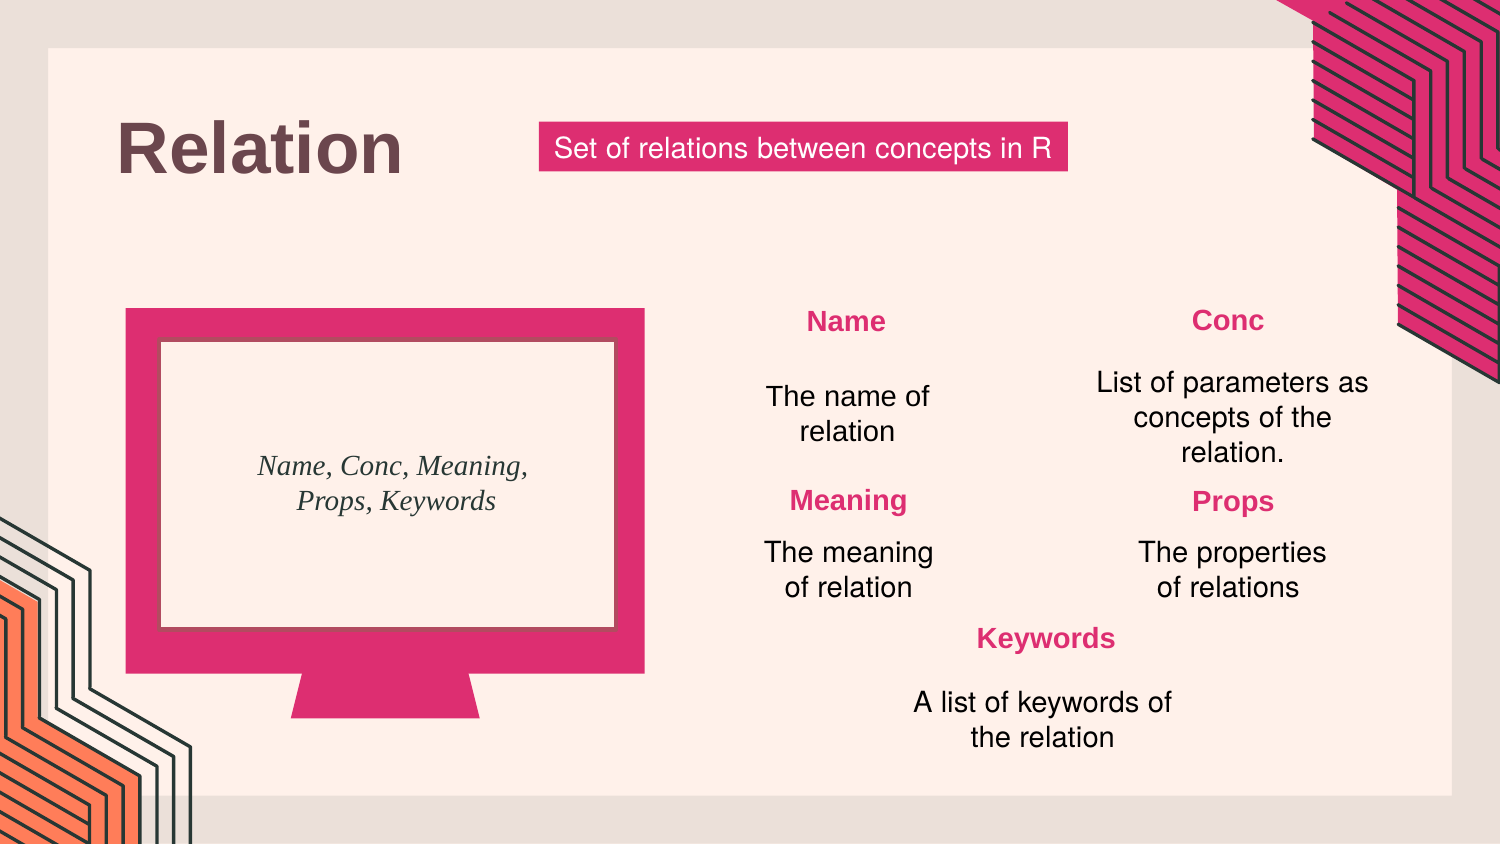

# Relation
Set of relations between concepts in R
Conc
Name

List of parameters as concepts of the relation.
The name of relation
Name, Conc, Meaning,
Props, Keywords
Meaning
Props
The meaning of relation
 The properties of relations
Keywords
A list of keywords of the relation